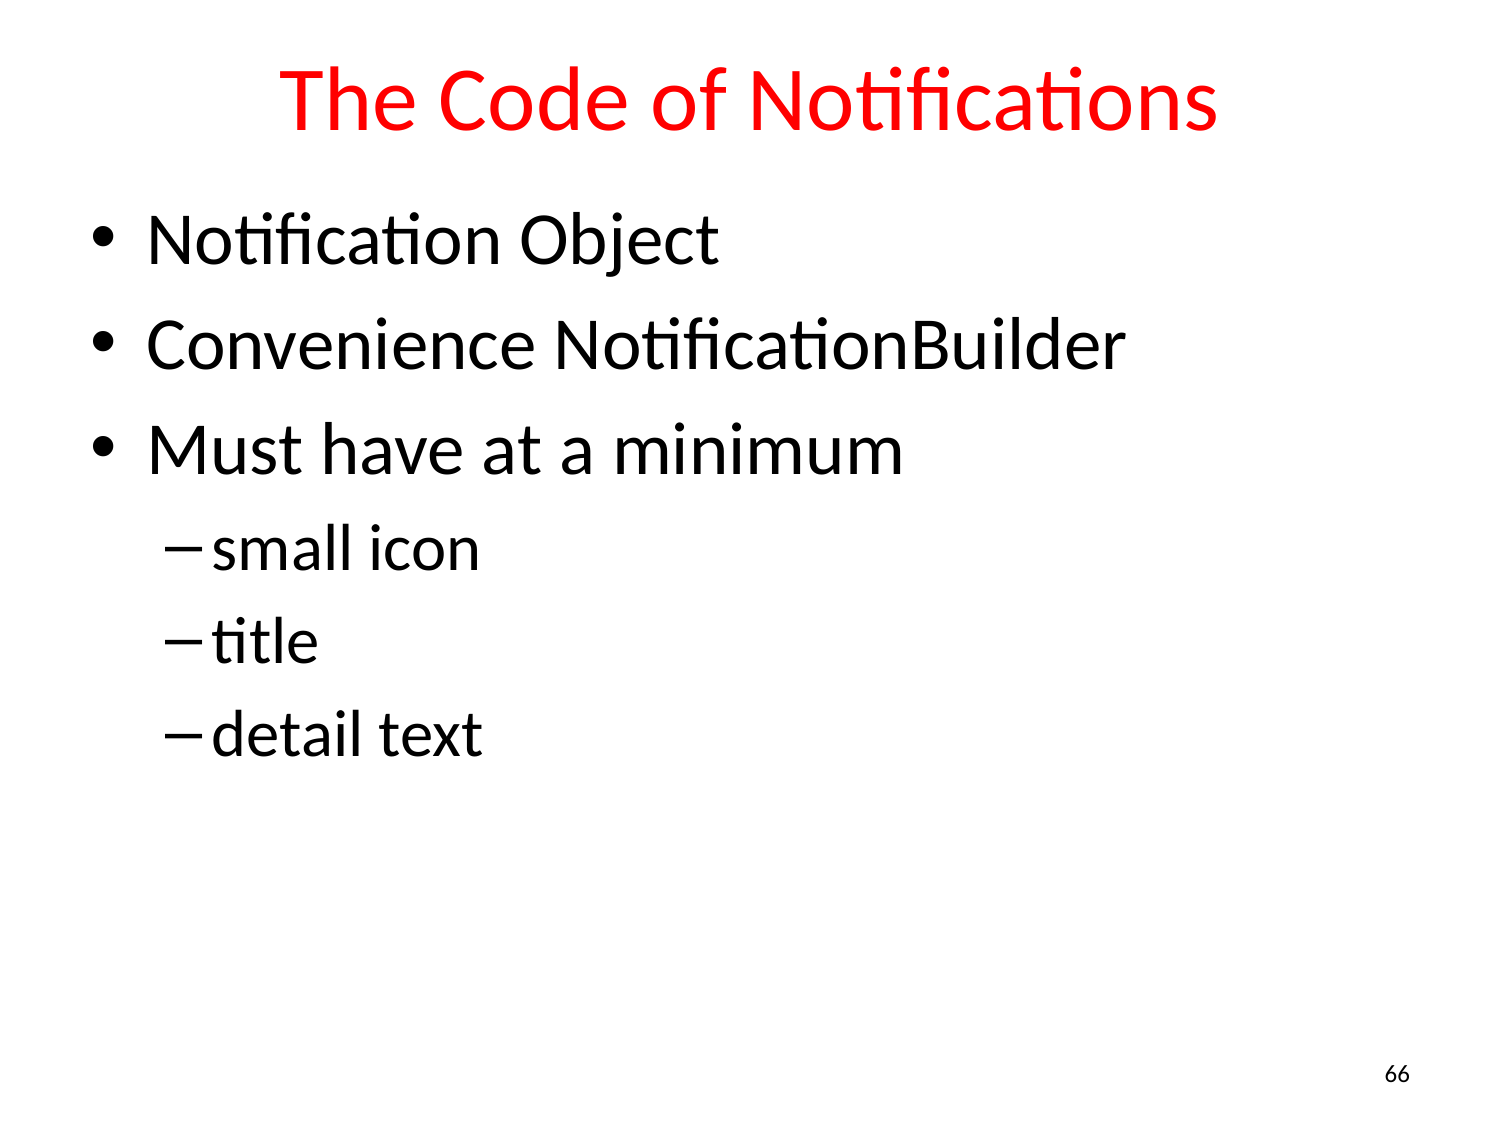

# The Code of Notifications
Notification Object
Convenience NotificationBuilder
Must have at a minimum
small icon
title
detail text
66